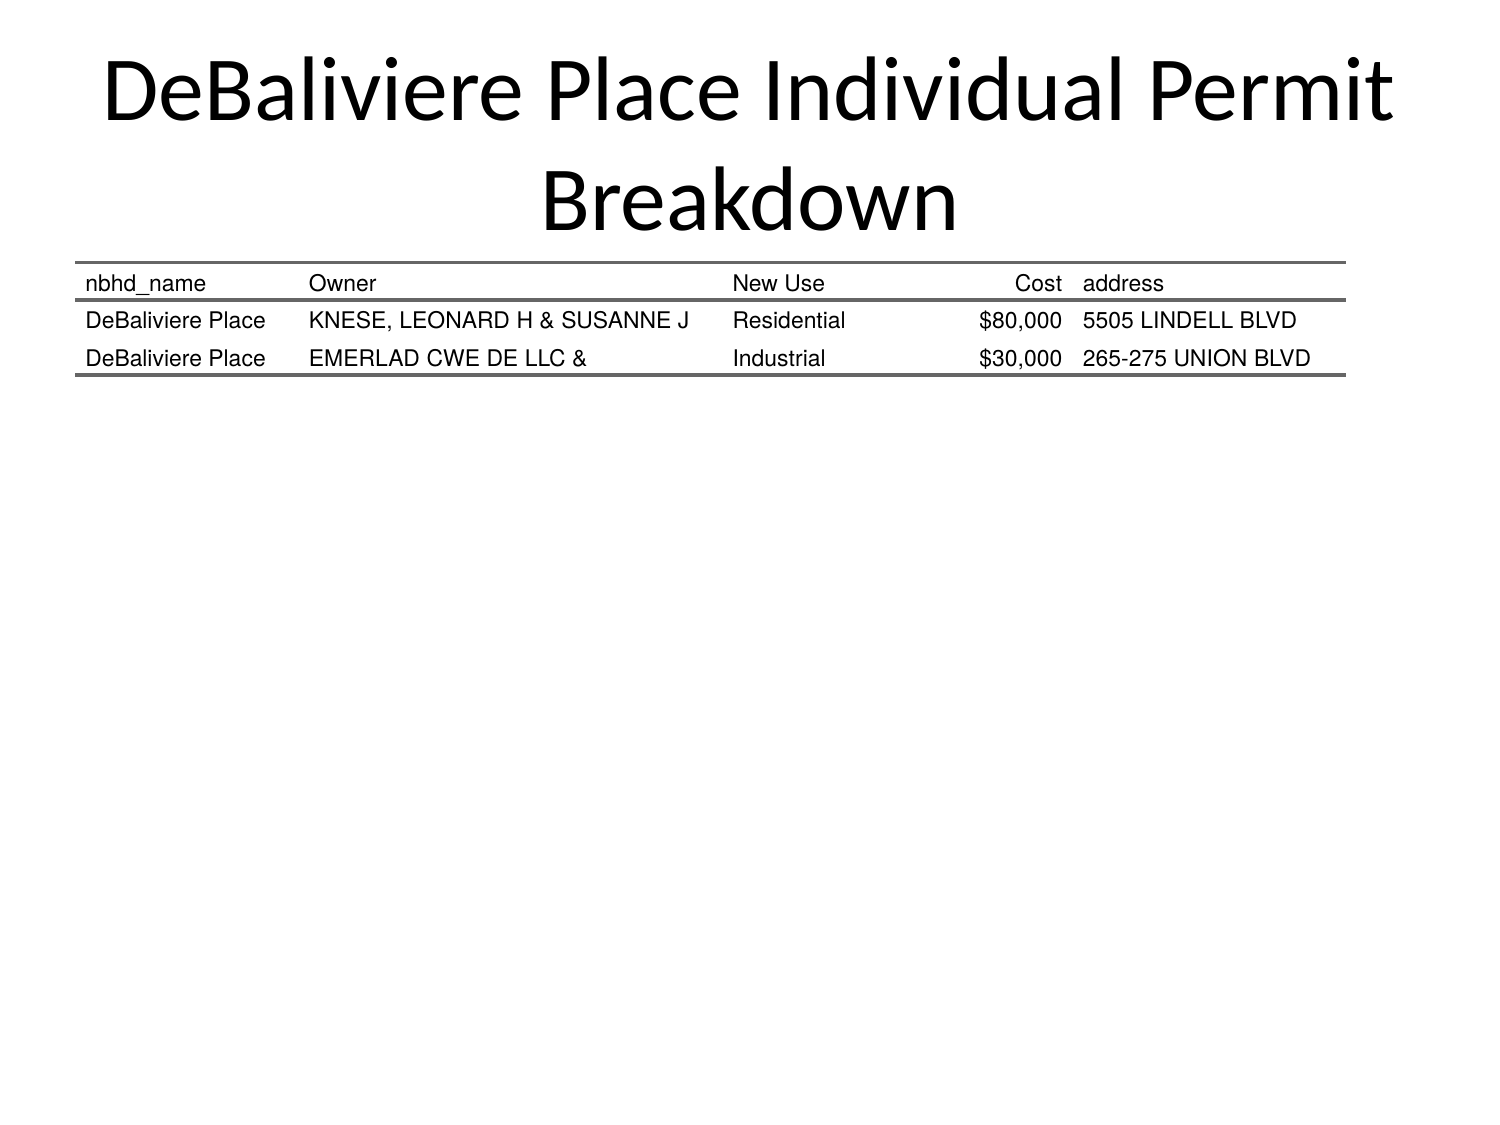

# DeBaliviere Place Individual Permit Breakdown
| nbhd\_name | Owner | New Use | Cost | address |
| --- | --- | --- | --- | --- |
| DeBaliviere Place | KNESE, LEONARD H & SUSANNE J | Residential | $80,000 | 5505 LINDELL BLVD |
| DeBaliviere Place | EMERLAD CWE DE LLC & | Industrial | $30,000 | 265-275 UNION BLVD |